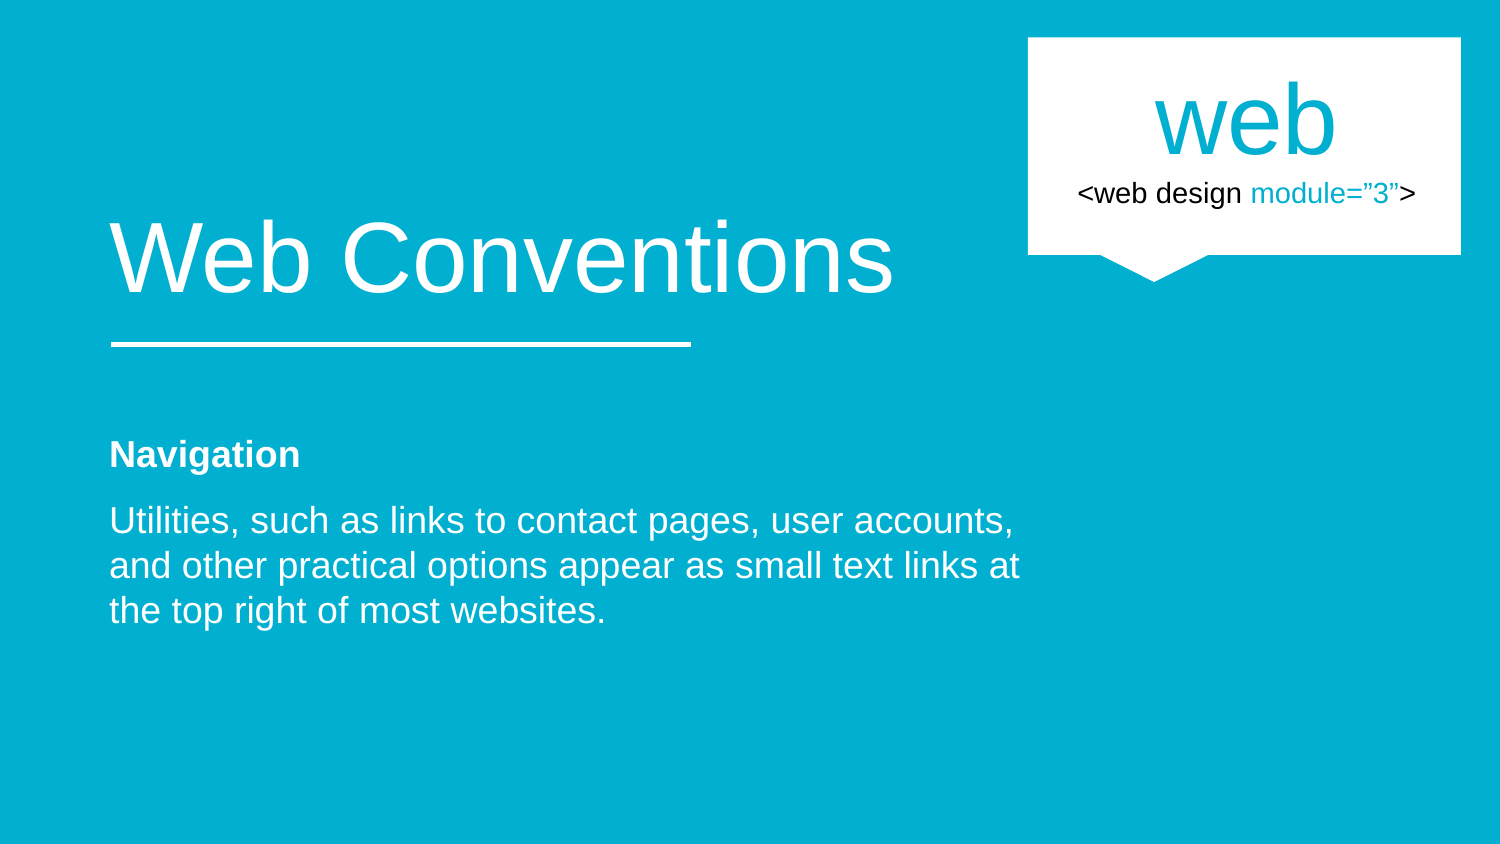

web
<web design module=”3”>
Web Conventions
Navigation
Utilities, such as links to contact pages, user accounts,
and other practical options appear as small text links at
the top right of most websites.